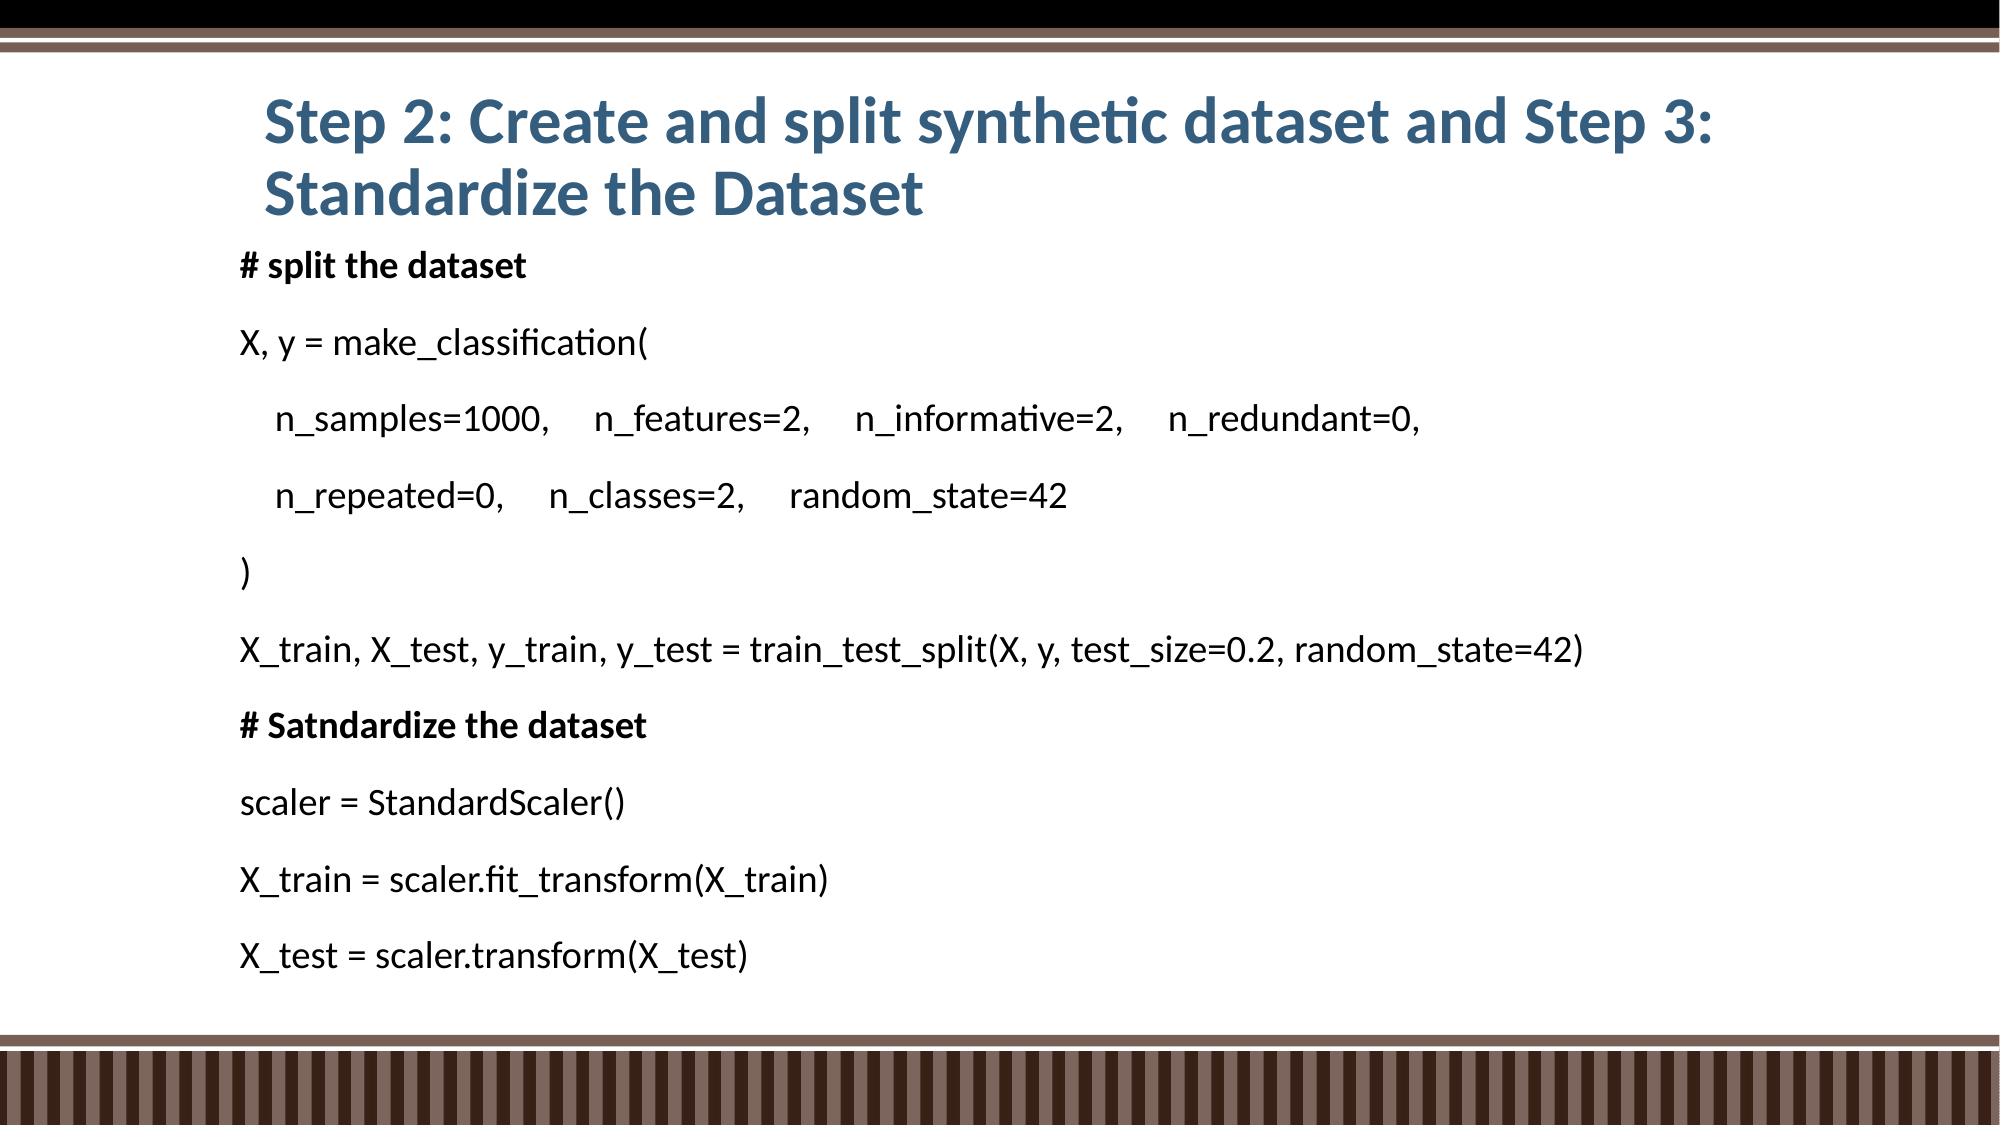

# Step 2: Create and split synthetic dataset and Step 3: Standardize the Dataset
# split the dataset
X, y = make_classification(
    n_samples=1000,     n_features=2,     n_informative=2,     n_redundant=0,
    n_repeated=0,     n_classes=2,     random_state=42
)
X_train, X_test, y_train, y_test = train_test_split(X, y, test_size=0.2, random_state=42)
# Satndardize the dataset
scaler = StandardScaler()
X_train = scaler.fit_transform(X_train)
X_test = scaler.transform(X_test)